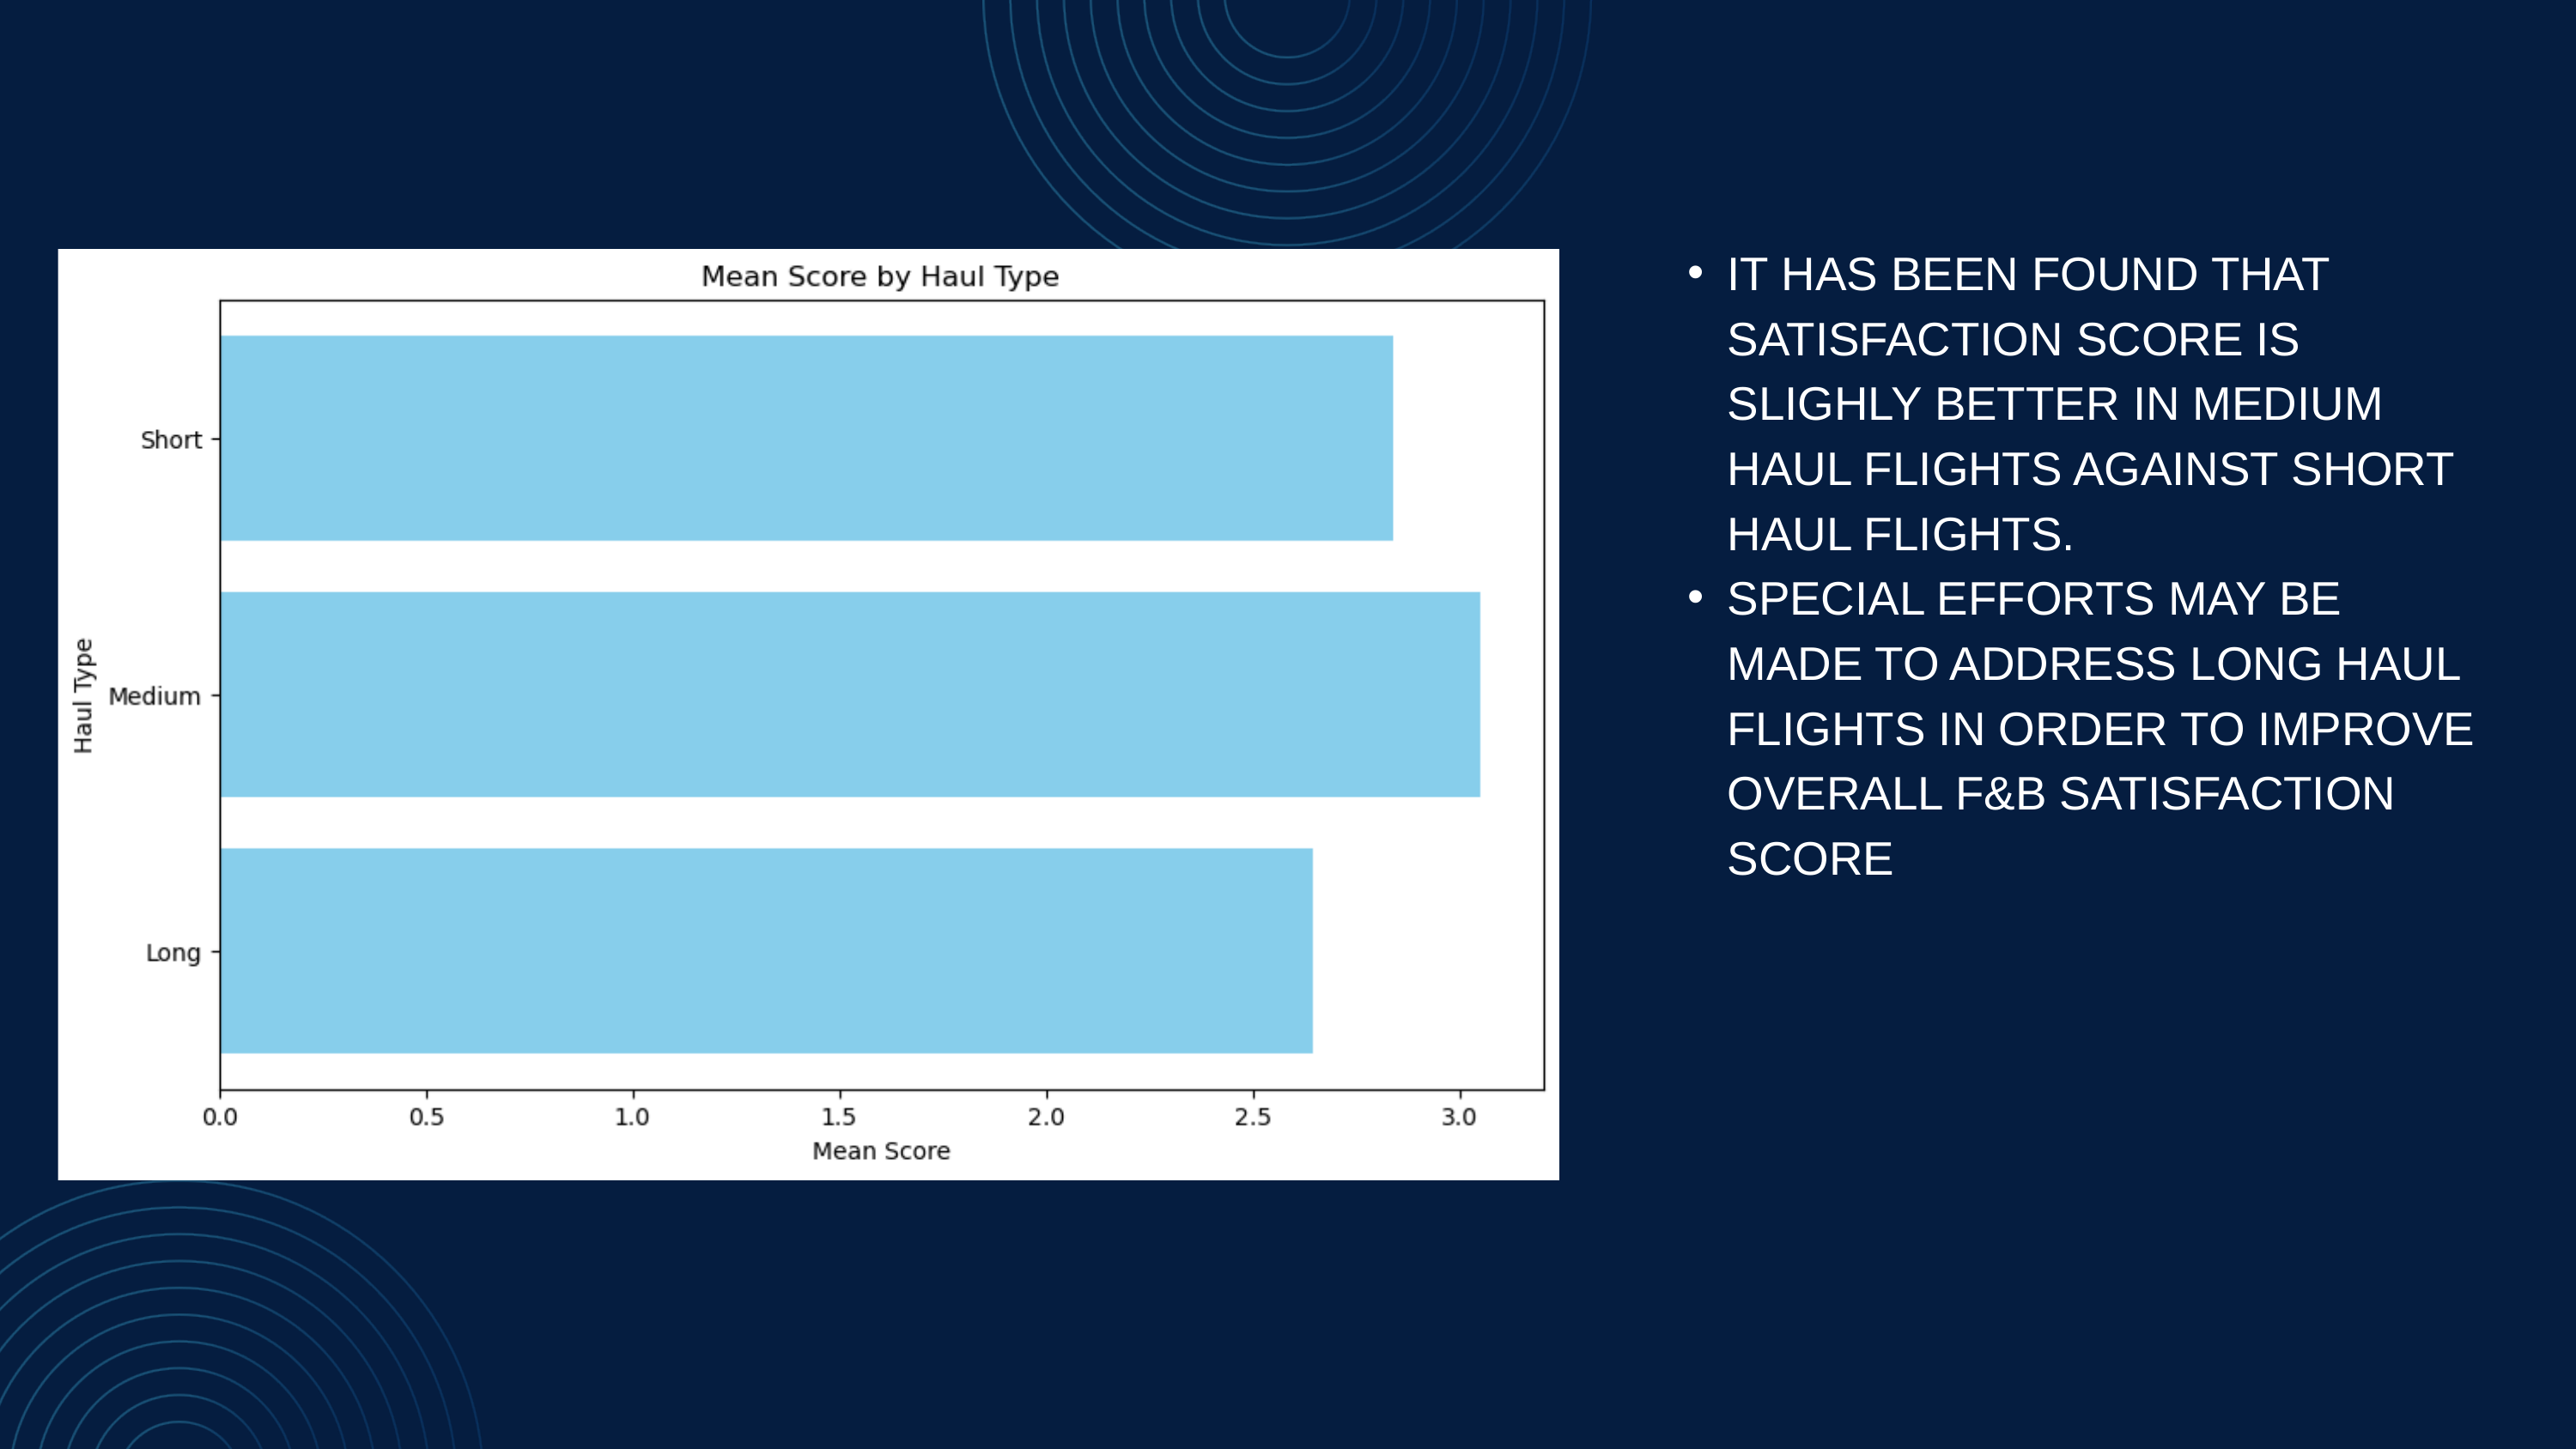

IT HAS BEEN FOUND THAT SATISFACTION SCORE IS SLIGHLY BETTER IN MEDIUM HAUL FLIGHTS AGAINST SHORT HAUL FLIGHTS.
SPECIAL EFFORTS MAY BE MADE TO ADDRESS LONG HAUL FLIGHTS IN ORDER TO IMPROVE OVERALL F&B SATISFACTION SCORE